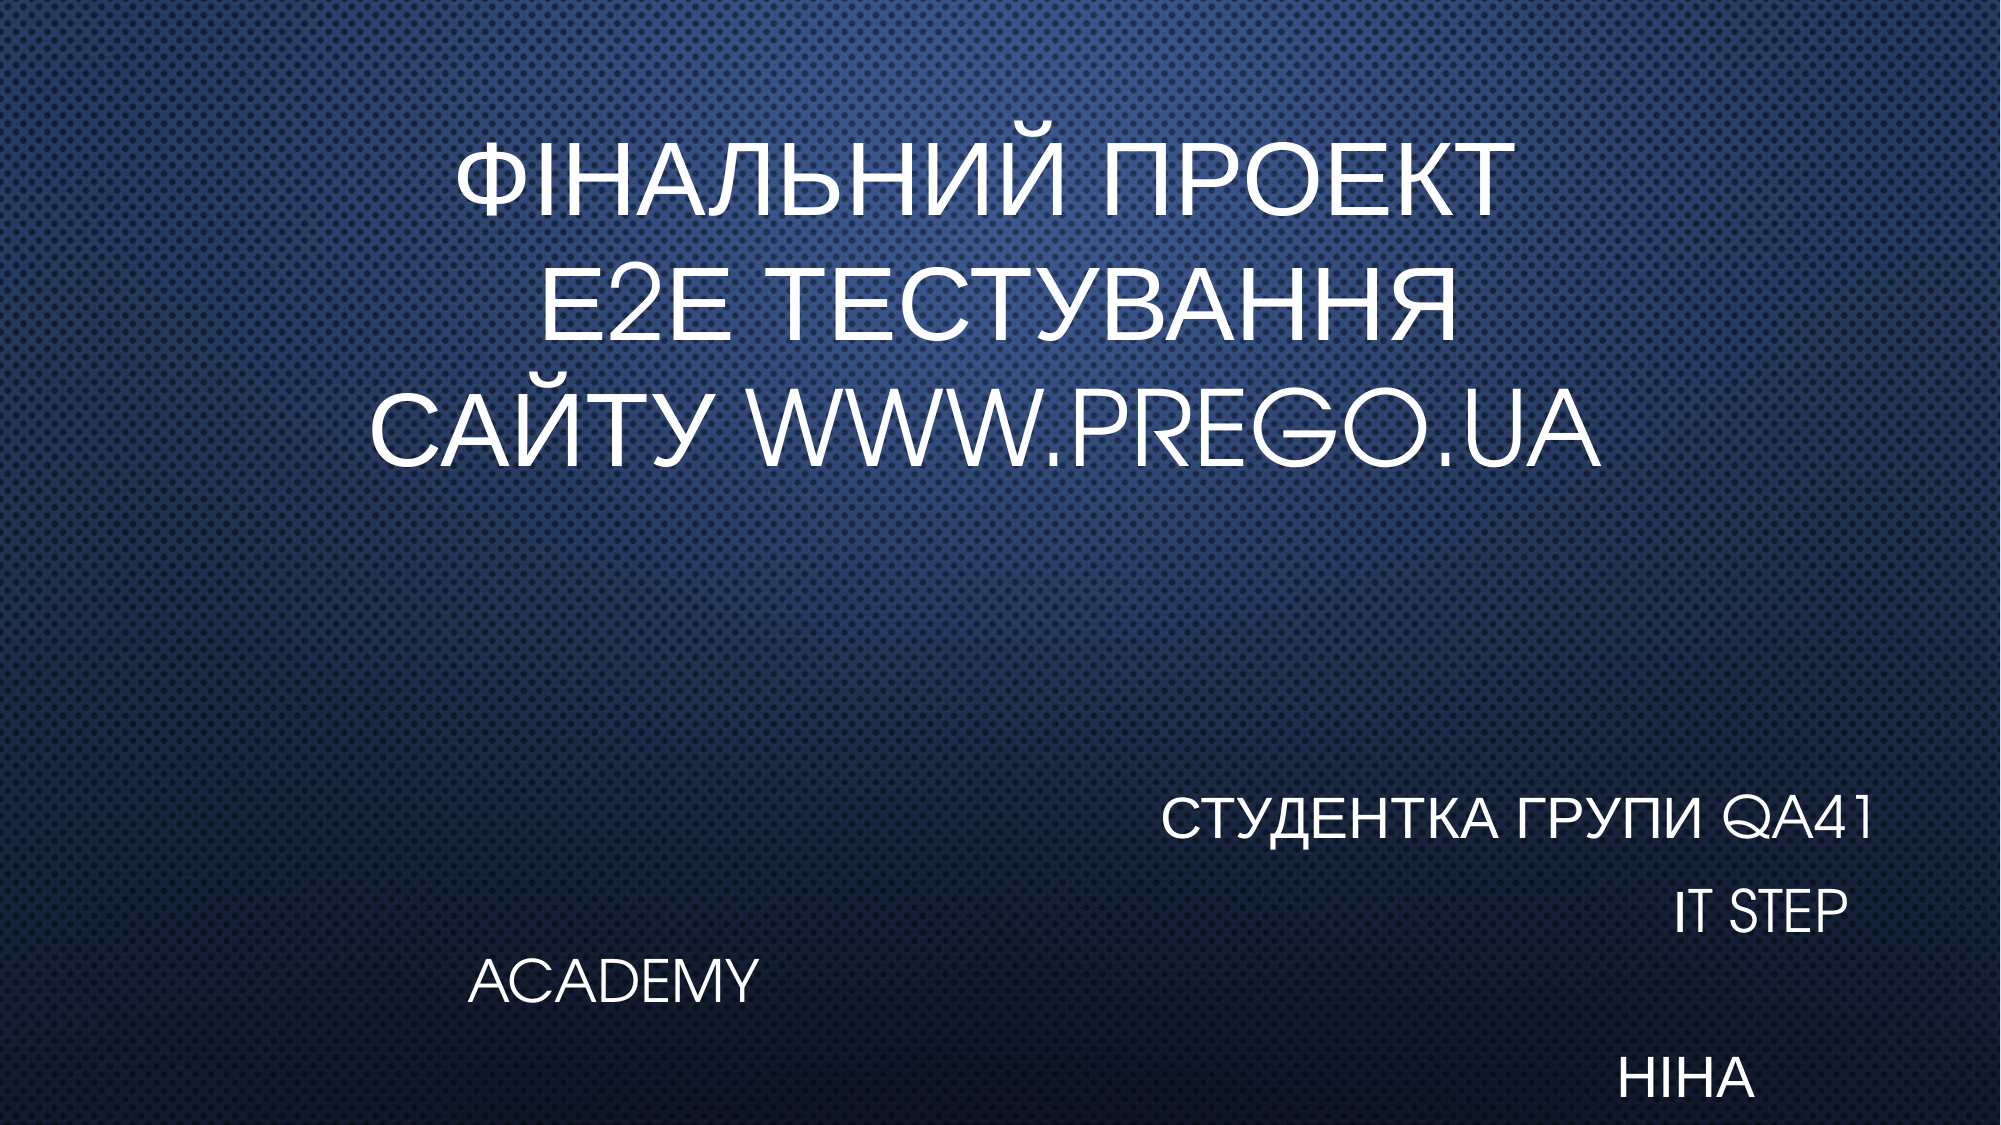

# Фінальний проект е2е тестування сайту www.prego.ua
Студентка групи QA41
					                            ІT STEP ACADEMY
					                 Ніна Горбатюк